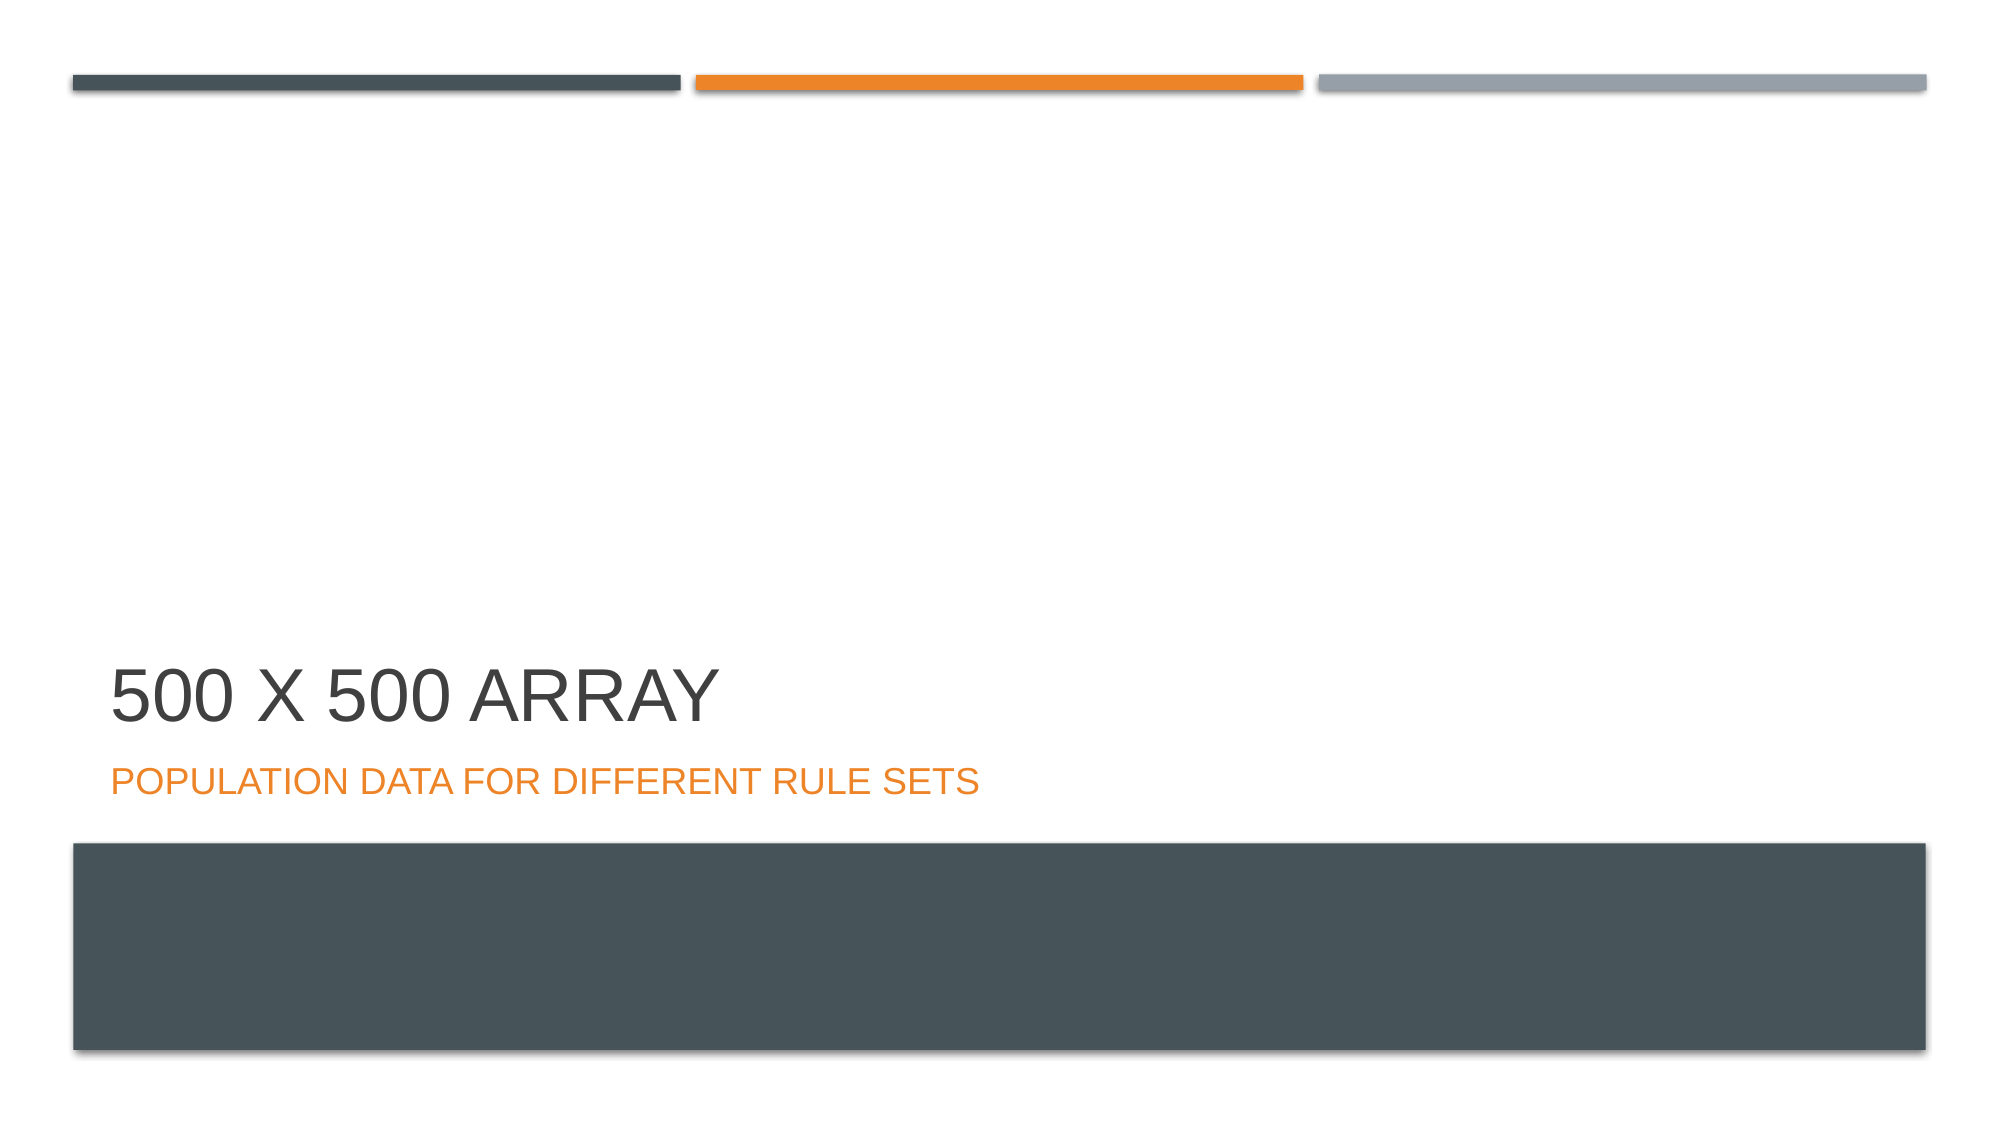

# 500 x 500 Array
Population data for different rule sets